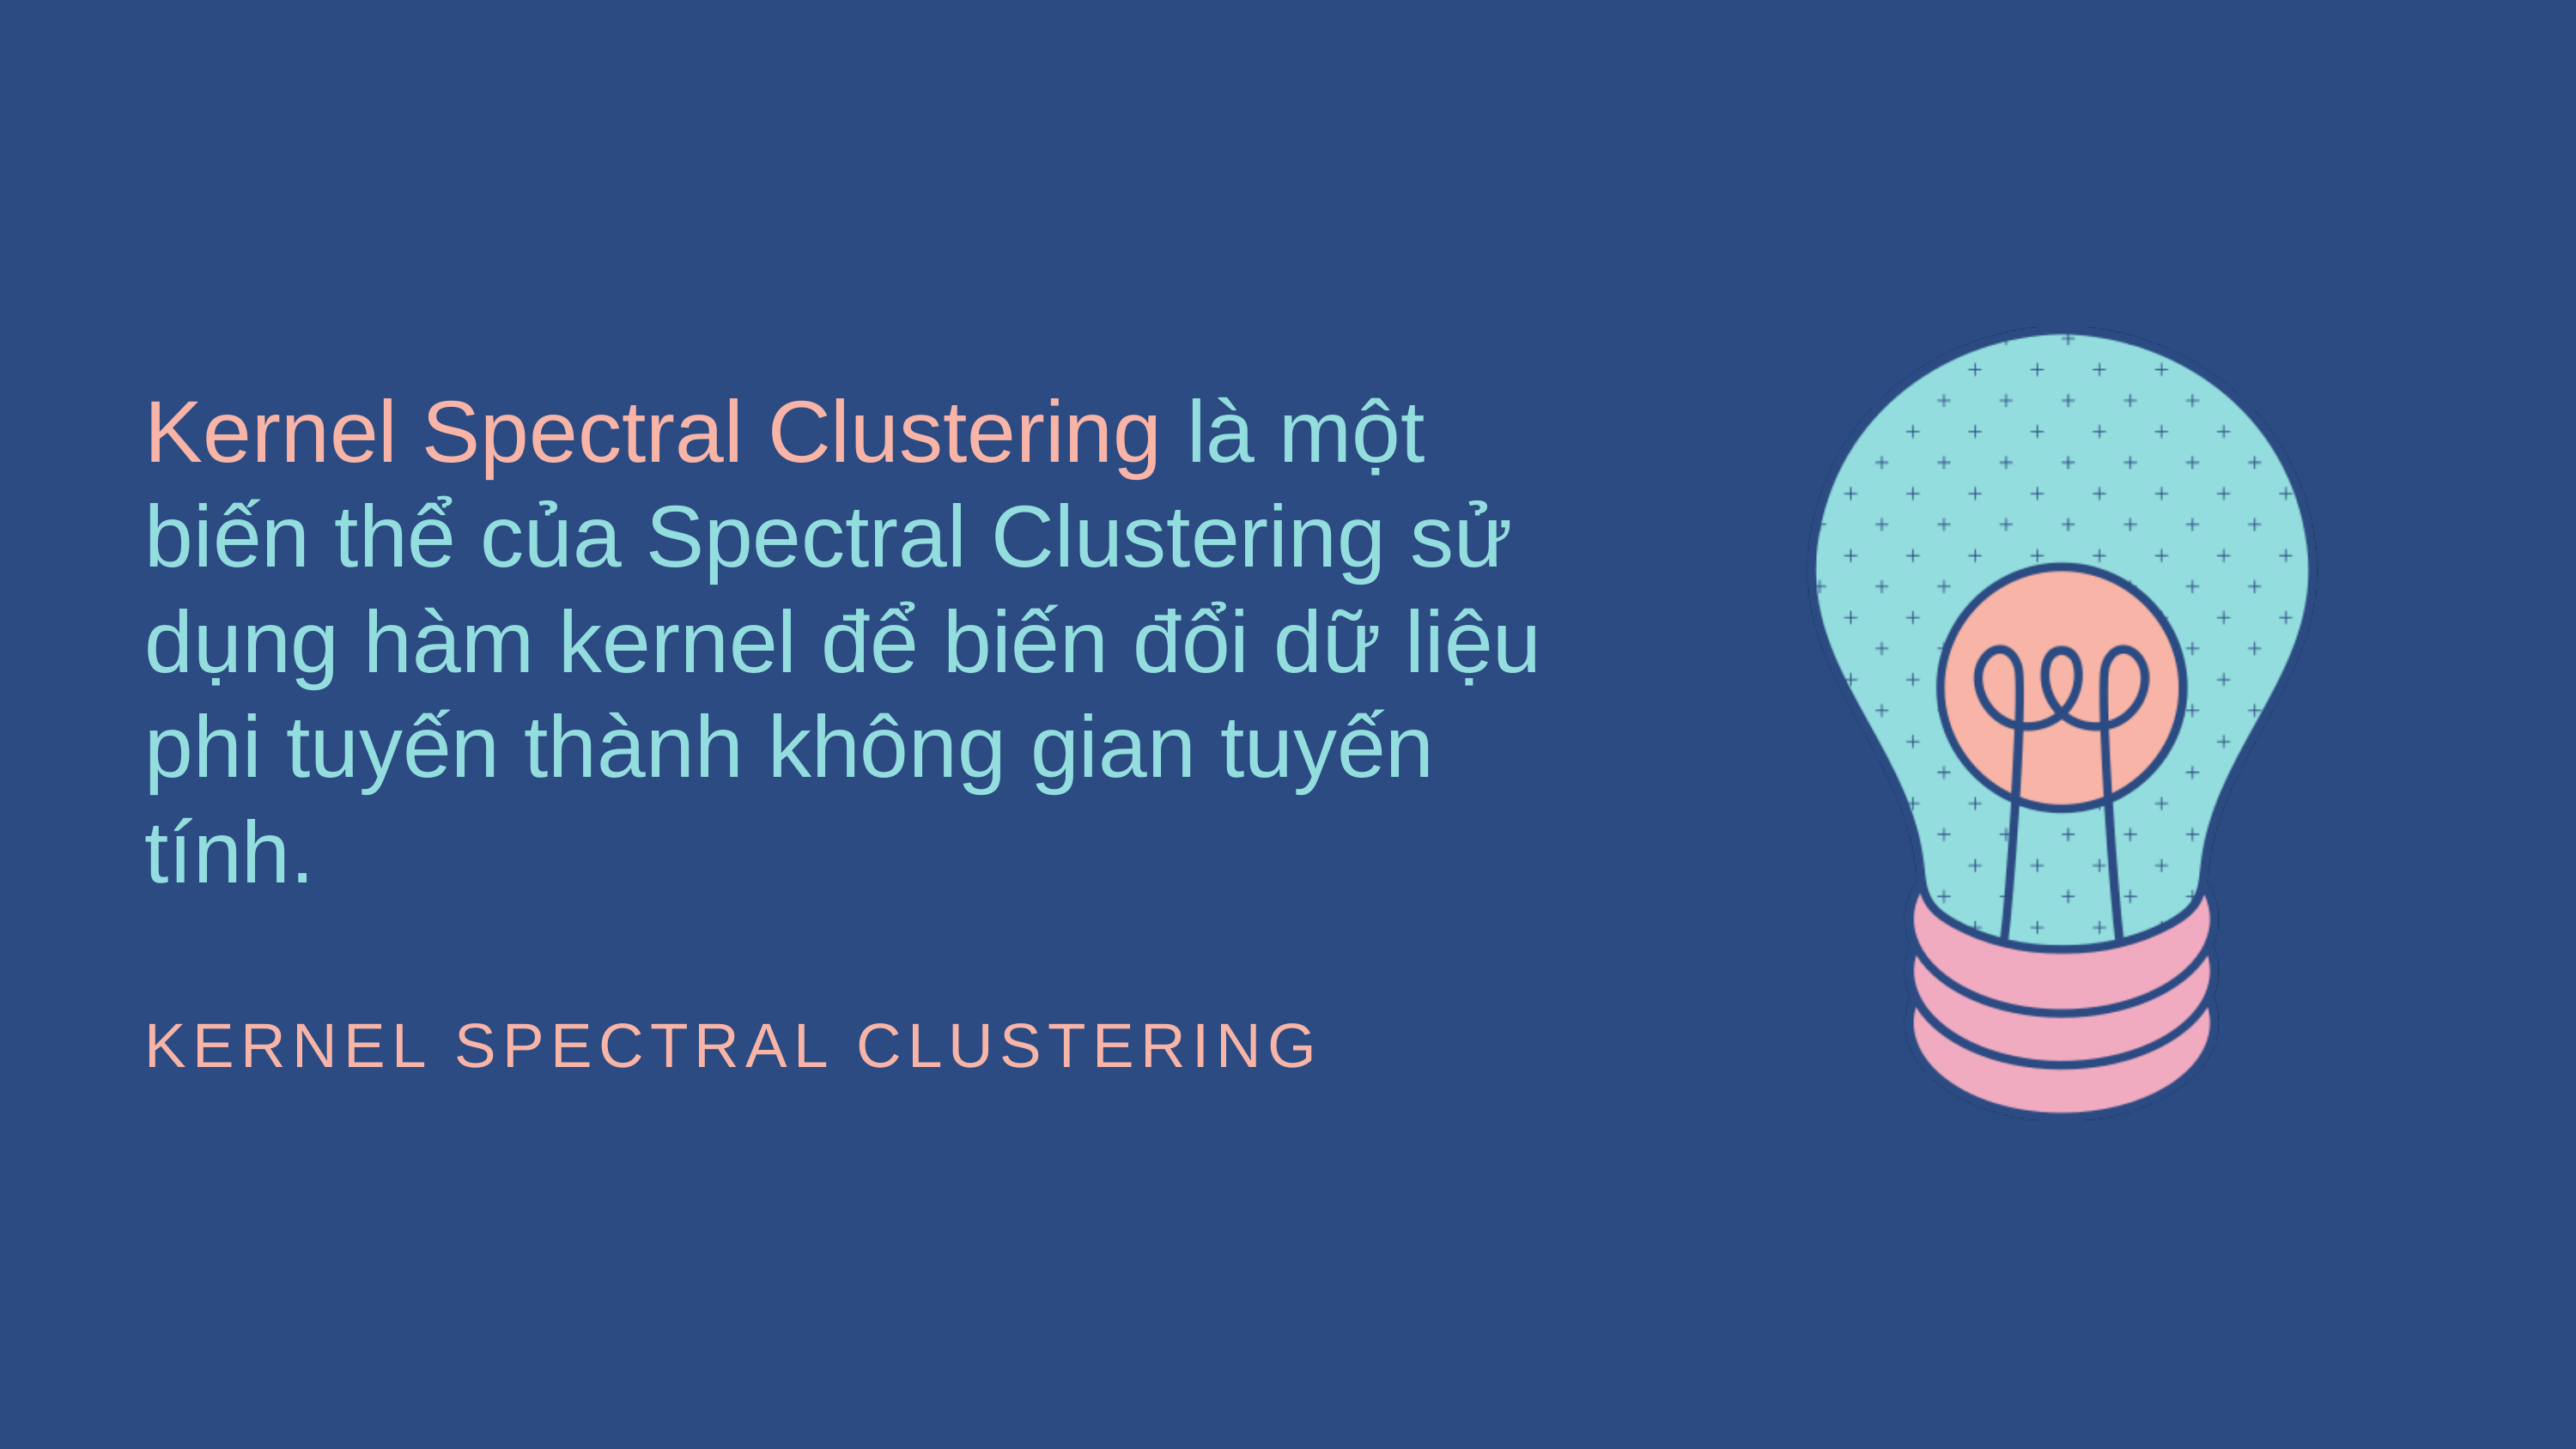

Kernel Spectral Clustering là một biến thể của Spectral Clustering sử dụng hàm kernel để biến đổi dữ liệu phi tuyến thành không gian tuyến tính.
KERNEL SPECTRAL CLUSTERING